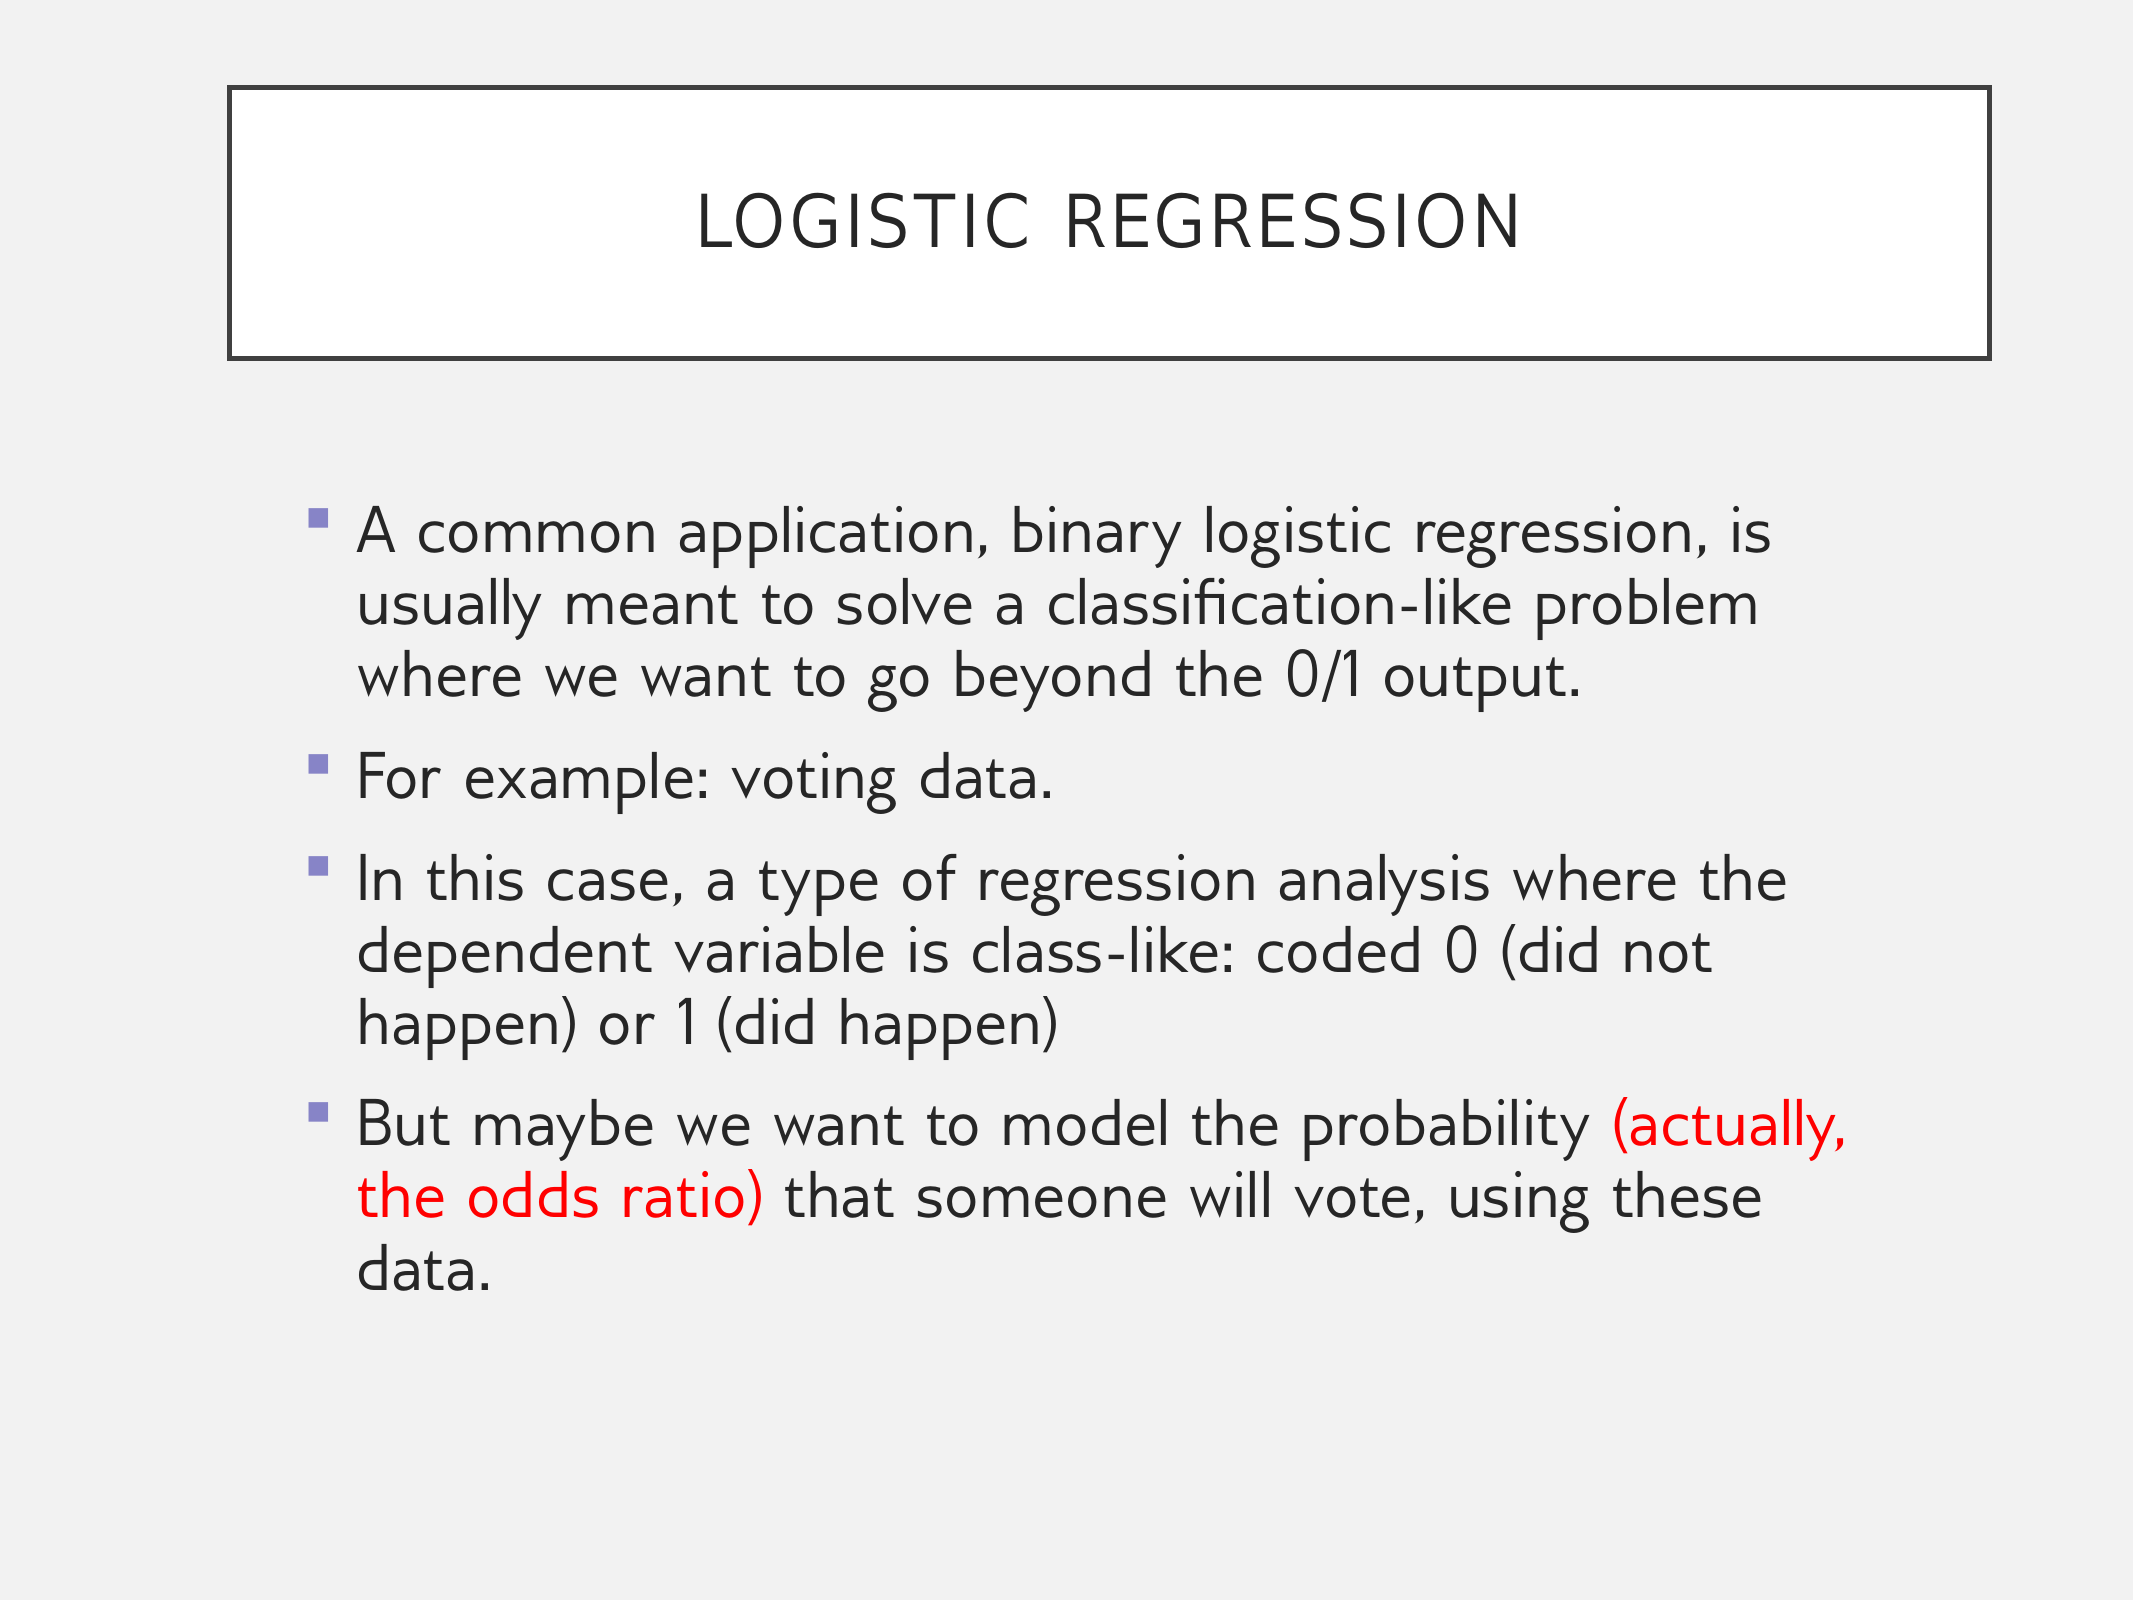

# Logistic Regression
A common application, binary logistic regression, is usually meant to solve a classification-like problem where we want to go beyond the 0/1 output.
For example: voting data.
In this case, a type of regression analysis where the dependent variable is class-like: coded 0 (did not happen) or 1 (did happen)
But maybe we want to model the probability (actually, the odds ratio) that someone will vote, using these data.